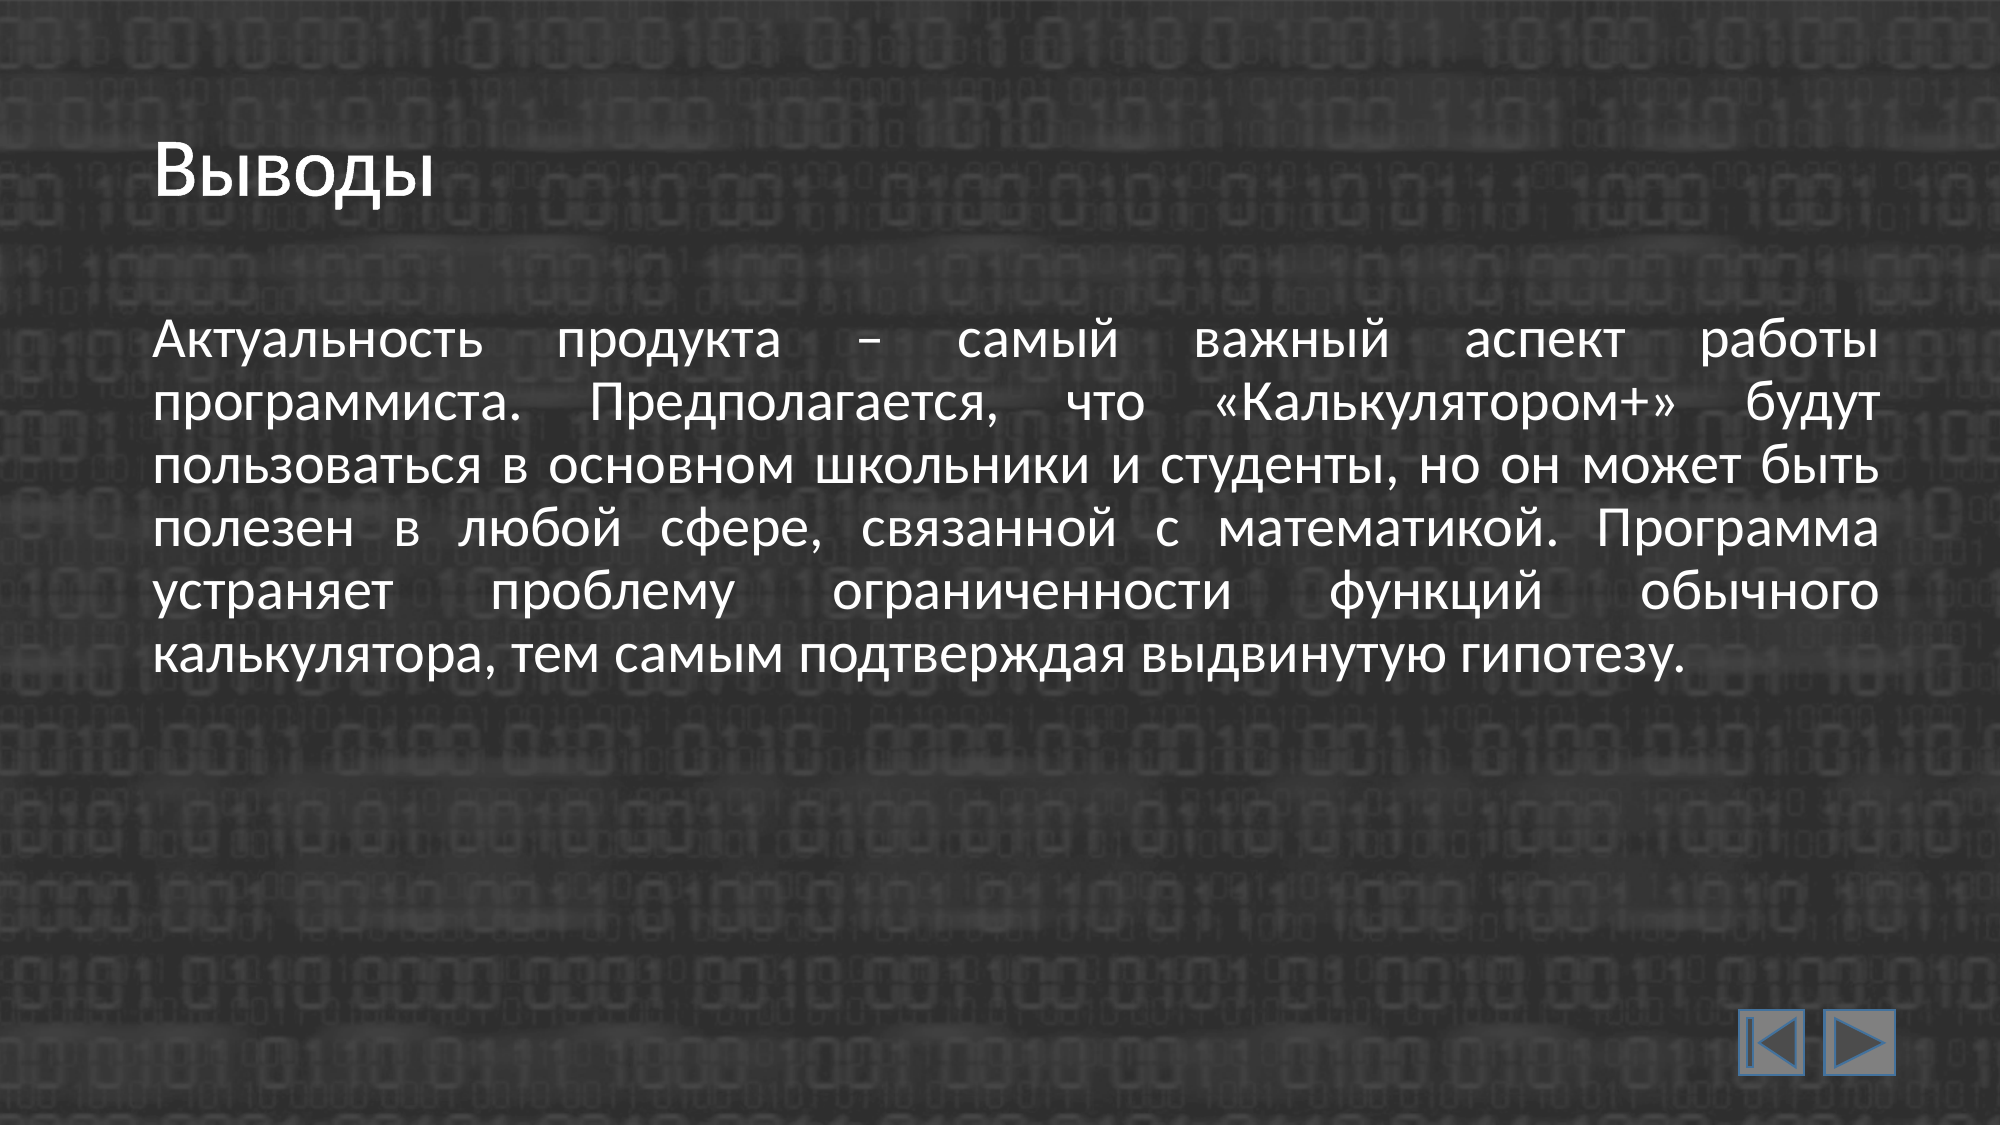

# Выводы
Актуальность продукта – самый важный аспект работы программиста. Предполагается, что «Калькулятором+» будут пользоваться в основном школьники и студенты, но он может быть полезен в любой сфере, связанной с математикой. Программа устраняет проблему ограниченности функций обычного калькулятора, тем самым подтверждая выдвинутую гипотезу.